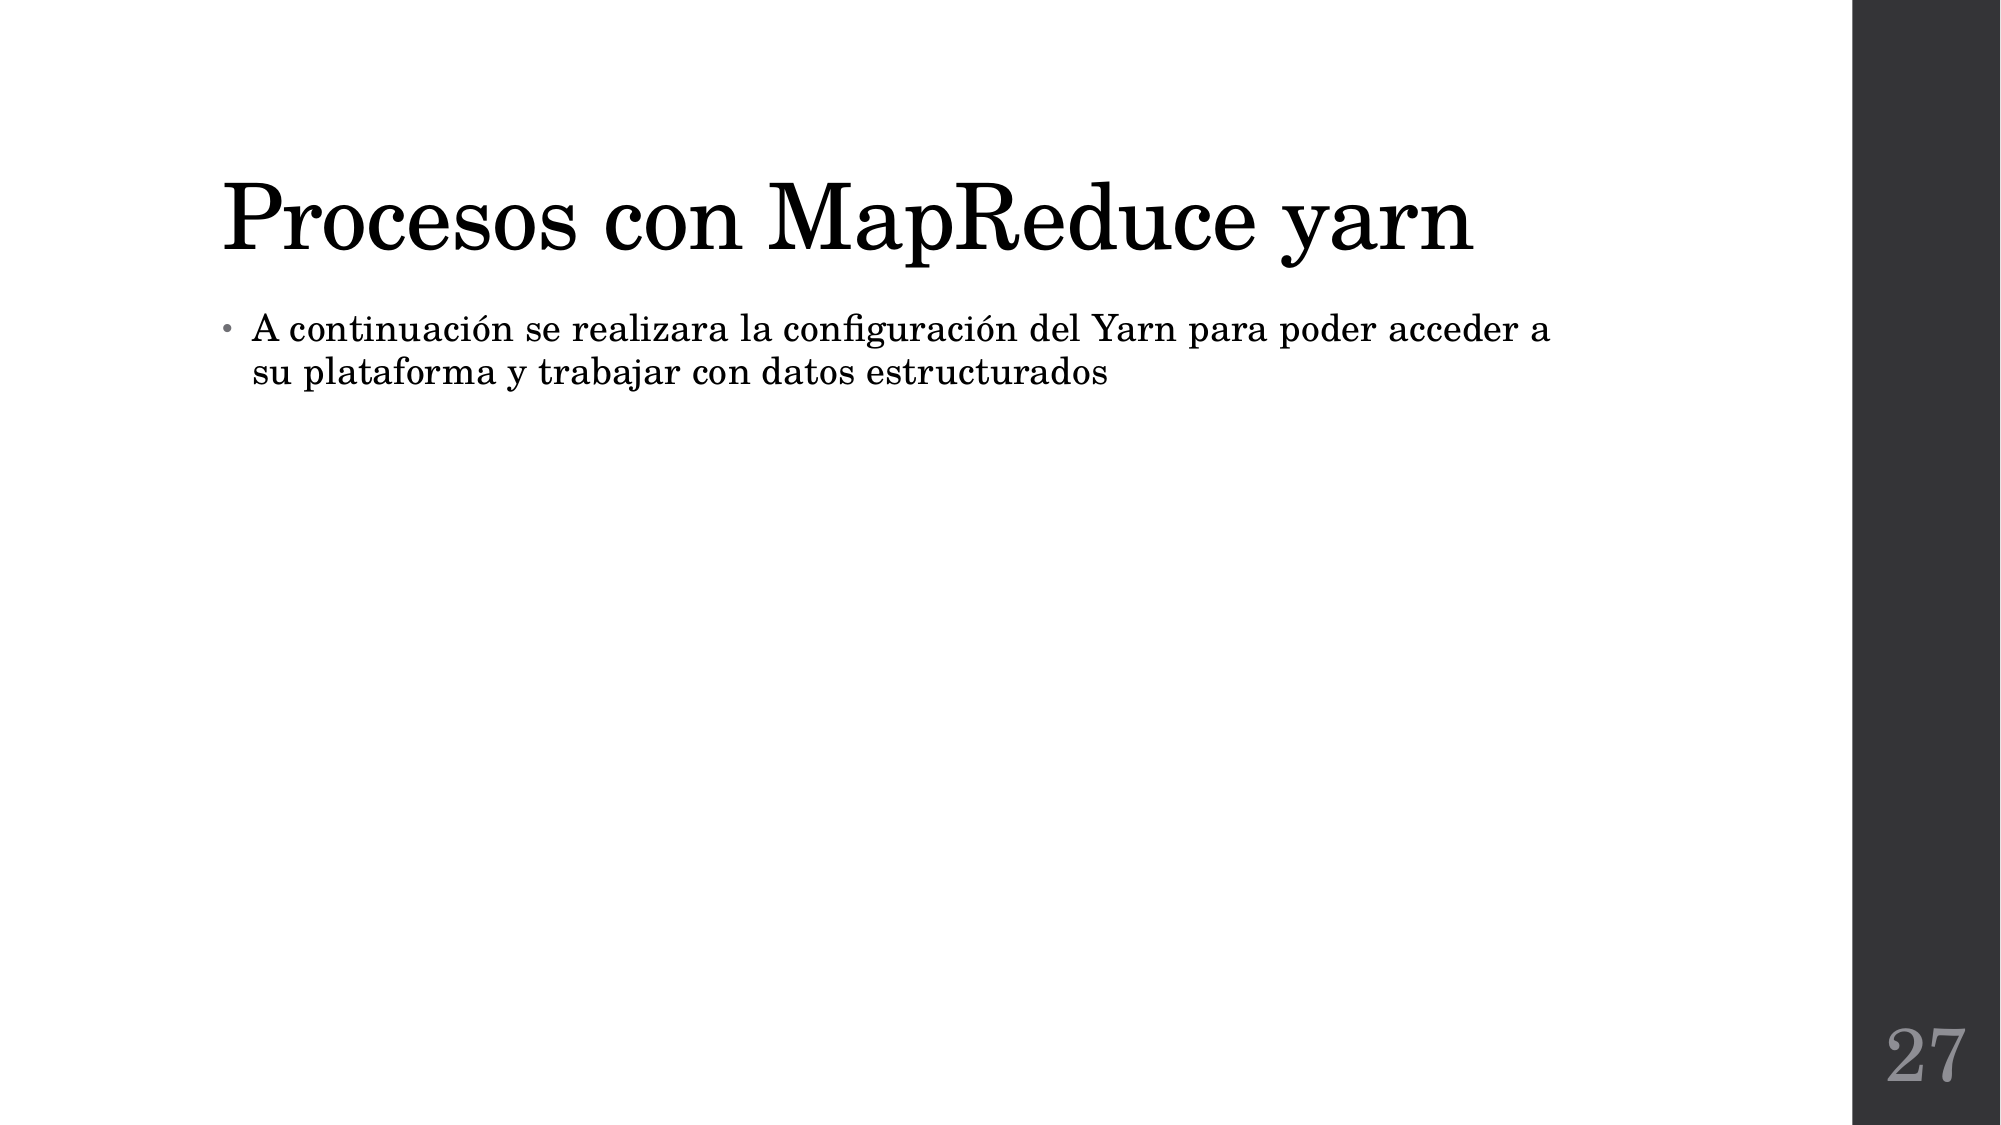

# Procesos con MapReduce yarn
A continuación se realizara la configuración del Yarn para poder acceder a su plataforma y trabajar con datos estructurados
27